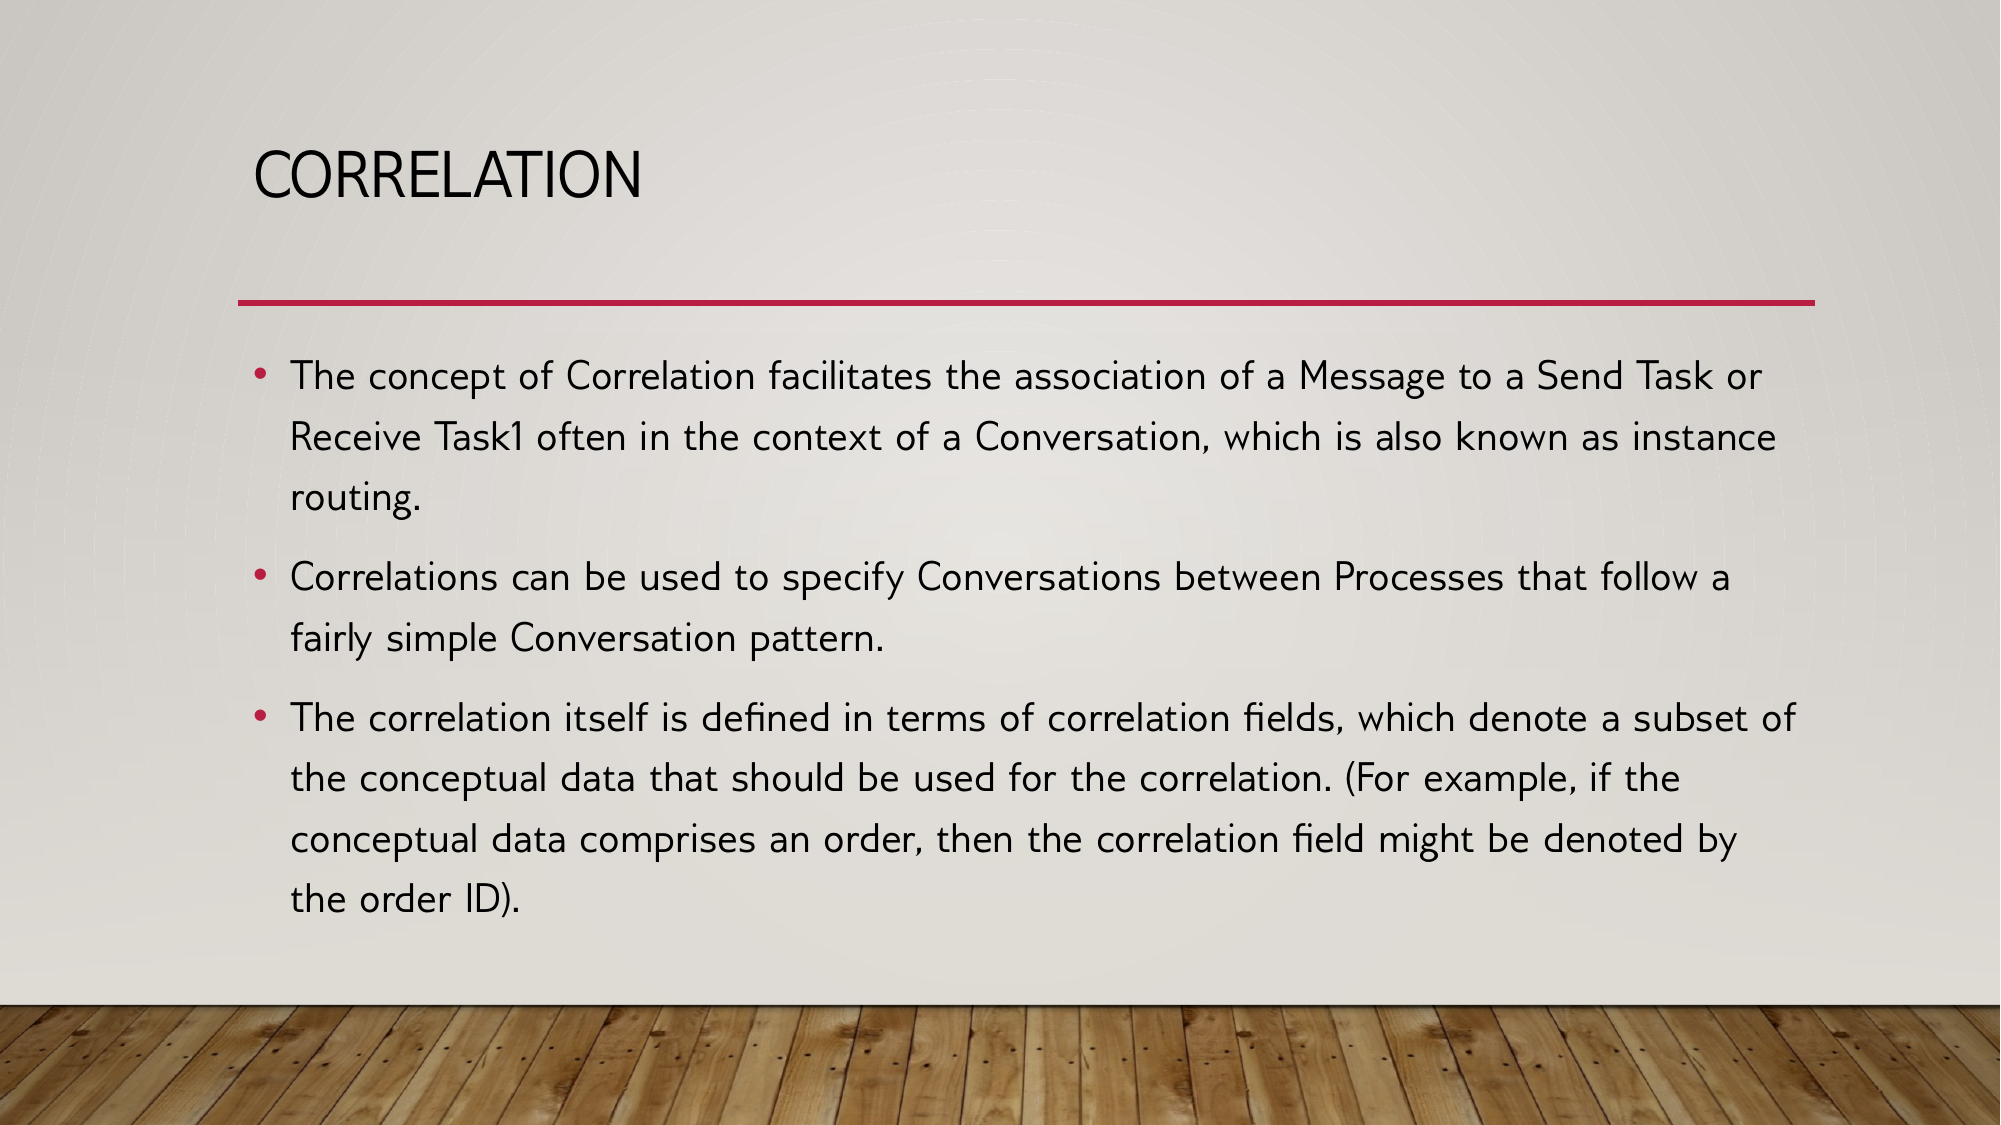

# Correlation
The concept of Correlation facilitates the association of a Message to a Send Task or Receive Task1 often in the context of a Conversation, which is also known as instance routing.
Correlations can be used to specify Conversations between Processes that follow a fairly simple Conversation pattern.
The correlation itself is defined in terms of correlation fields, which denote a subset of the conceptual data that should be used for the correlation. (For example, if the conceptual data comprises an order, then the correlation field might be denoted by the order ID).